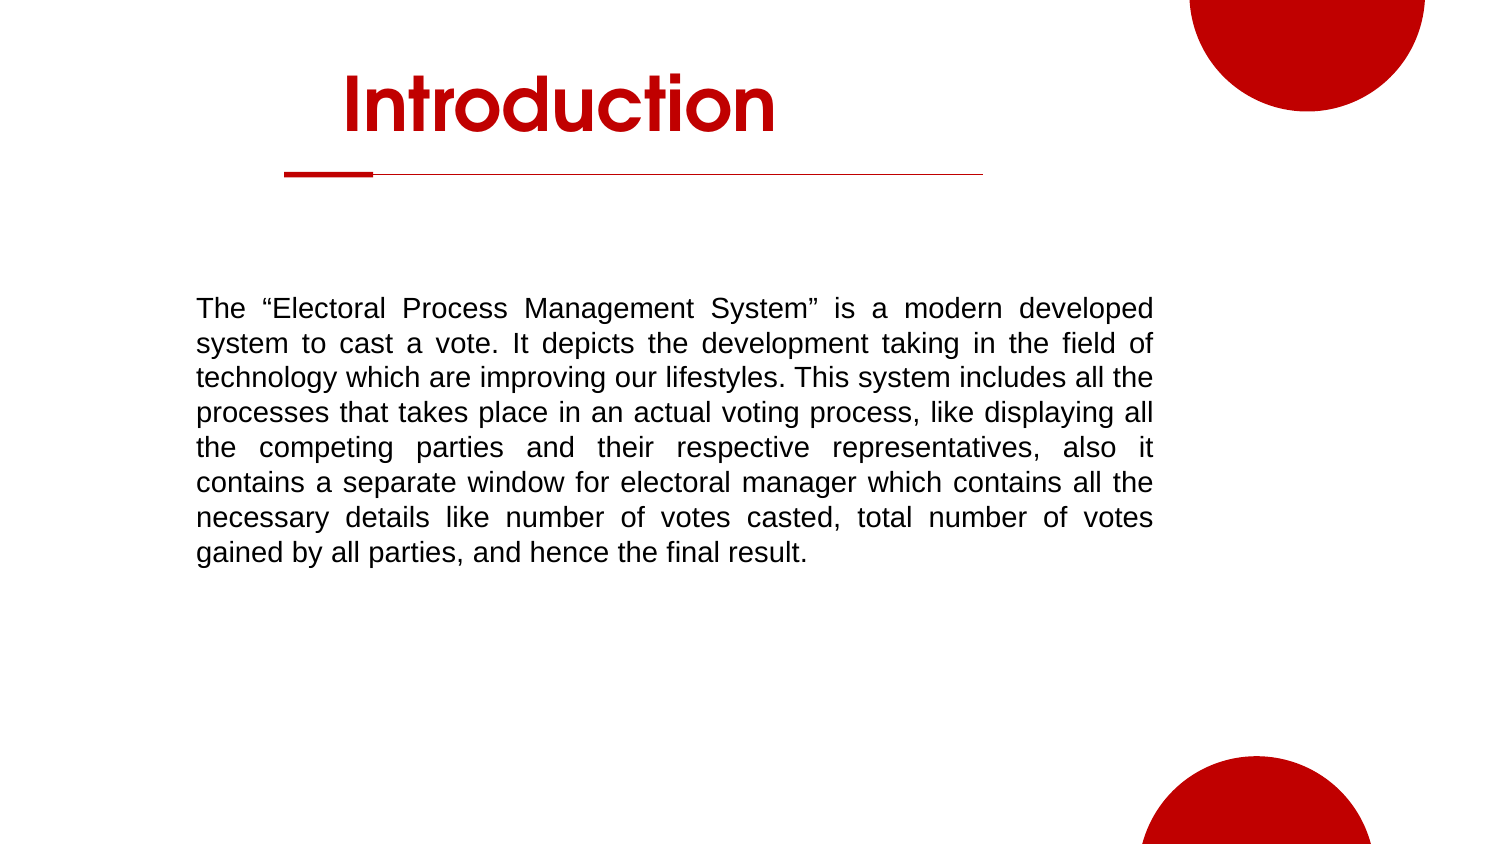

Introduction
 ONE
01

The “Electoral Process Management System” is a modern developed system to cast a vote. It depicts the development taking in the field of technology which are improving our lifestyles. This system includes all the processes that takes place in an actual voting process, like displaying all the competing parties and their respective representatives, also it contains a separate window for electoral manager which contains all the necessary details like number of votes casted, total number of votes gained by all parties, and hence the final result.